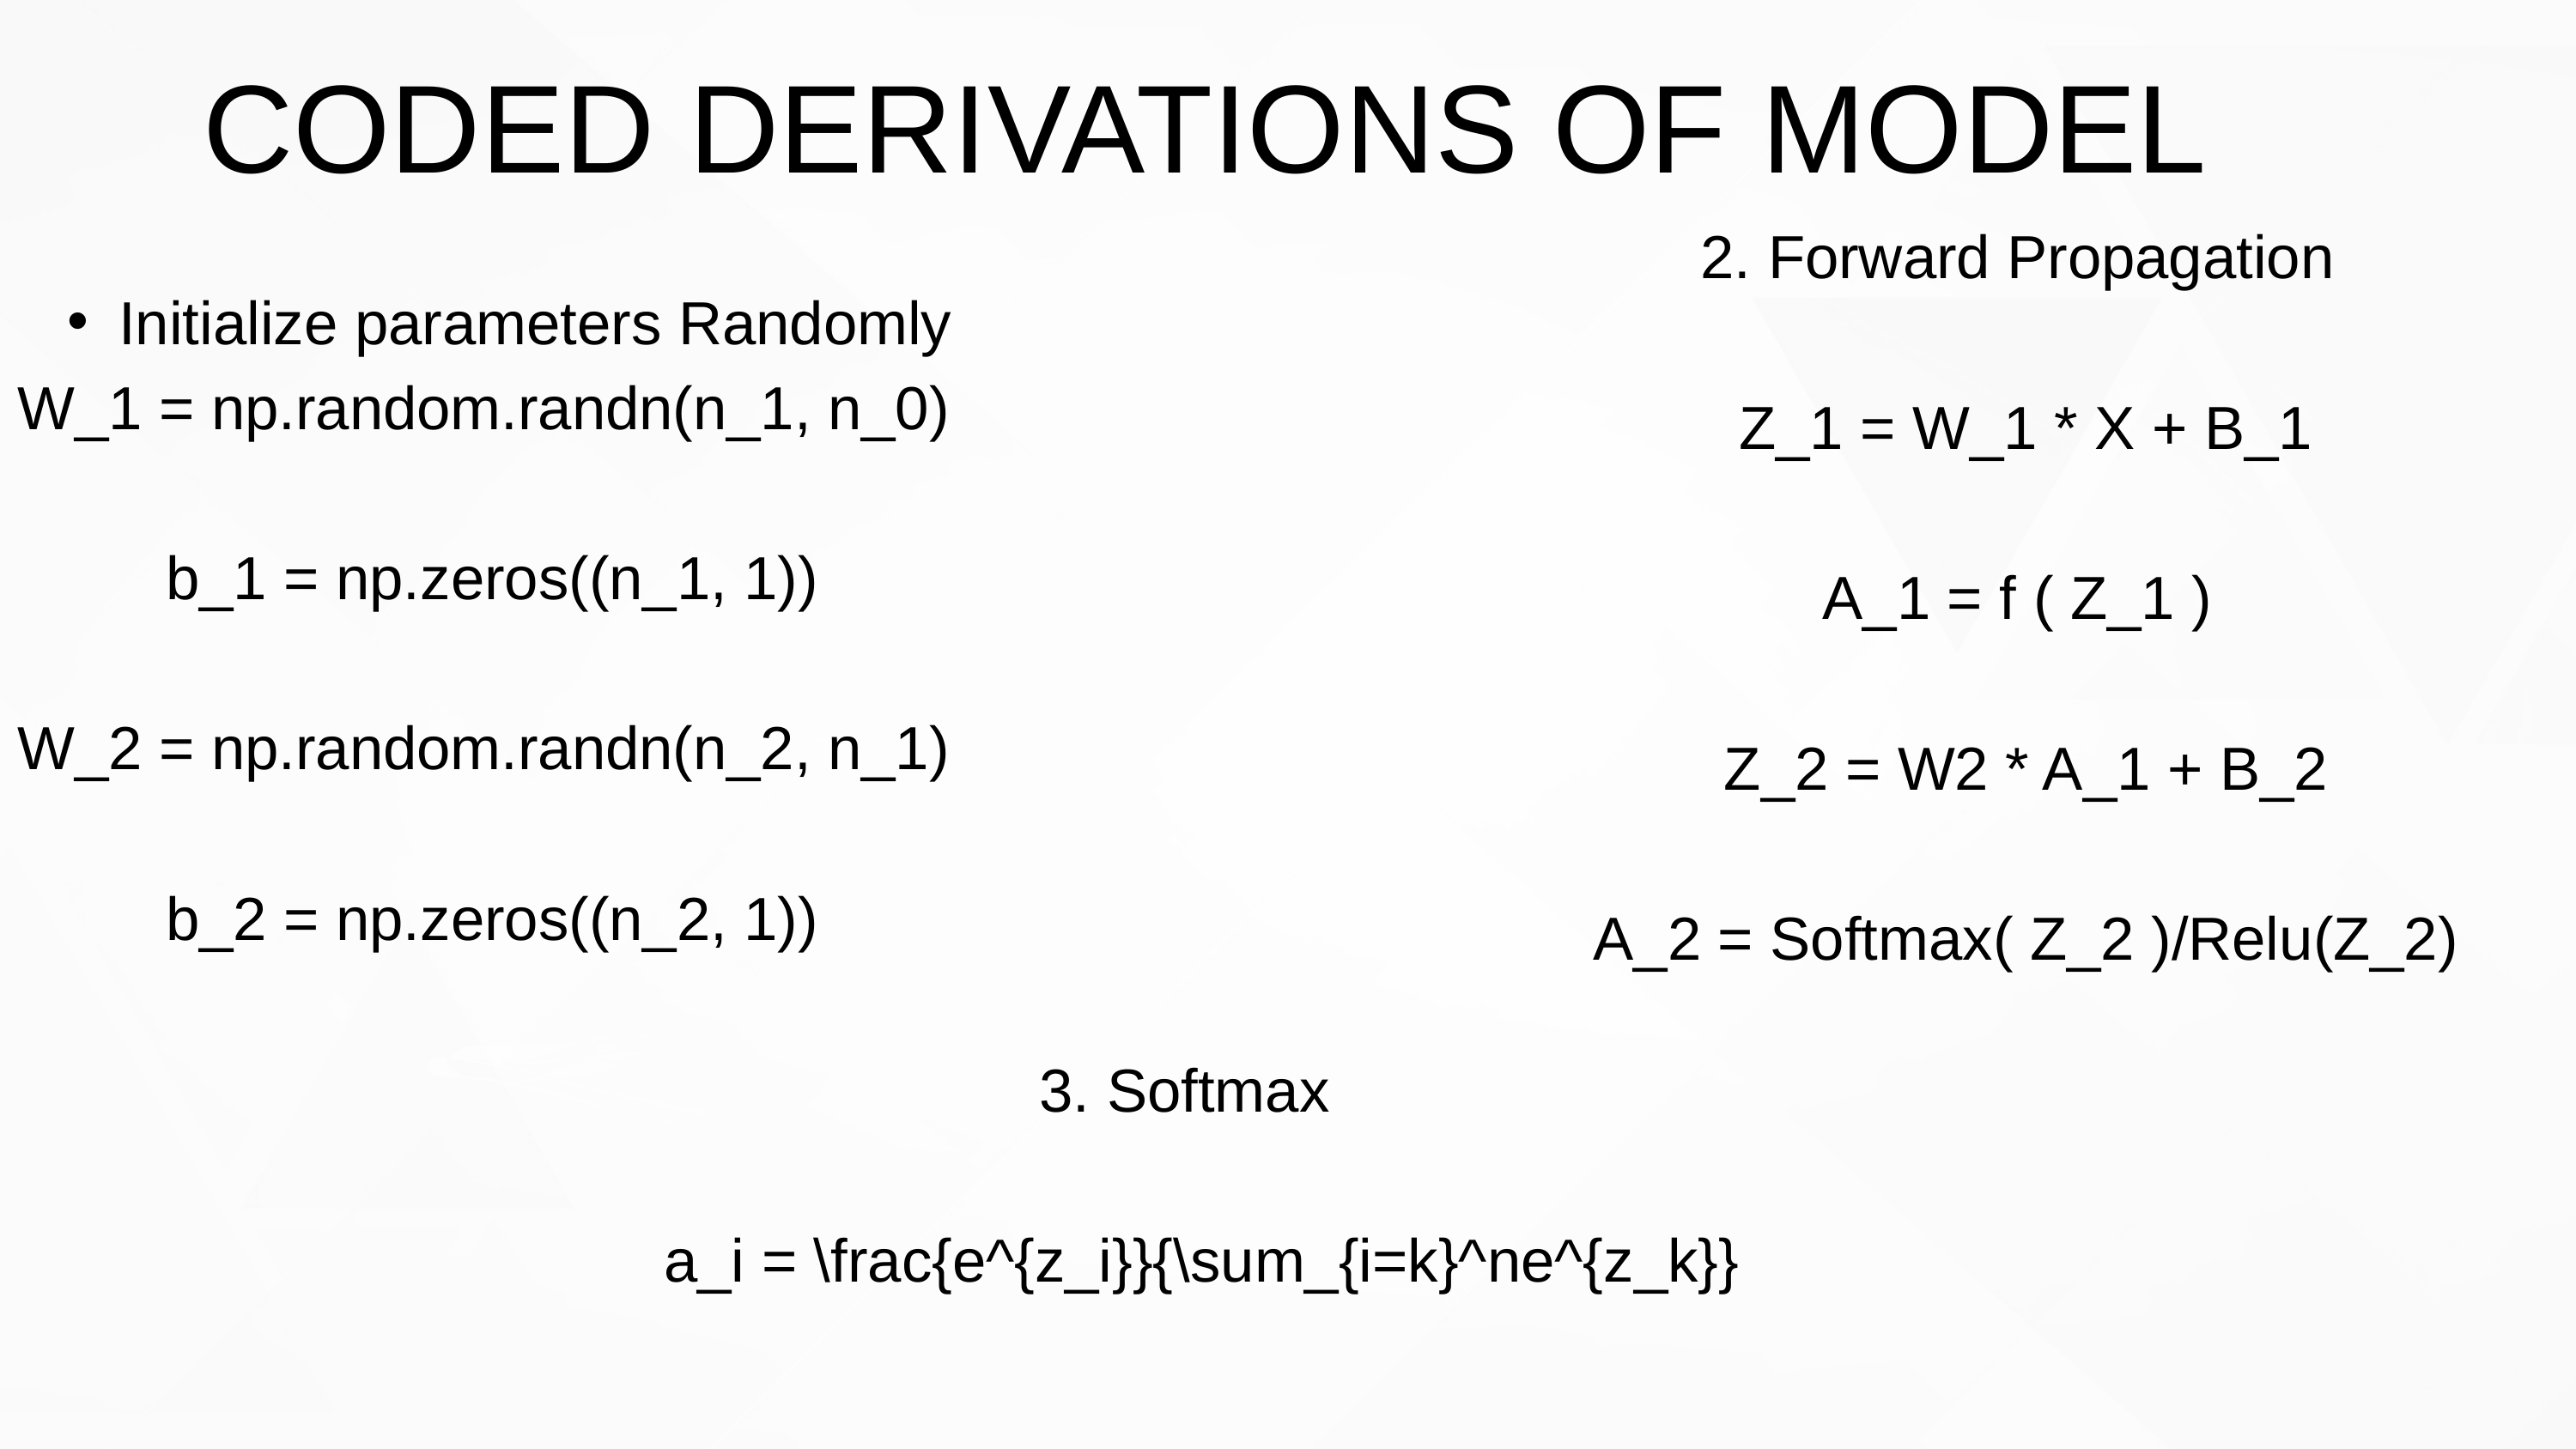

CODED DERIVATIONS OF MODEL
2. Forward Propagation

 Z_1 = W_1 * X + B_1

 A_1 = f ( Z_1 )

 Z_2 = W2 * A_1 + B_2

 A_2 = Softmax( Z_2 )/Relu(Z_2)

Initialize parameters Randomly
 W_1 = np.random.randn(n_1, n_0)

 b_1 = np.zeros((n_1, 1))

 W_2 = np.random.randn(n_2, n_1)

 b_2 = np.zeros((n_2, 1))

3. Softmax

 a_i = \frac{e^{z_i}}{\sum_{i=k}^ne^{z_k}}